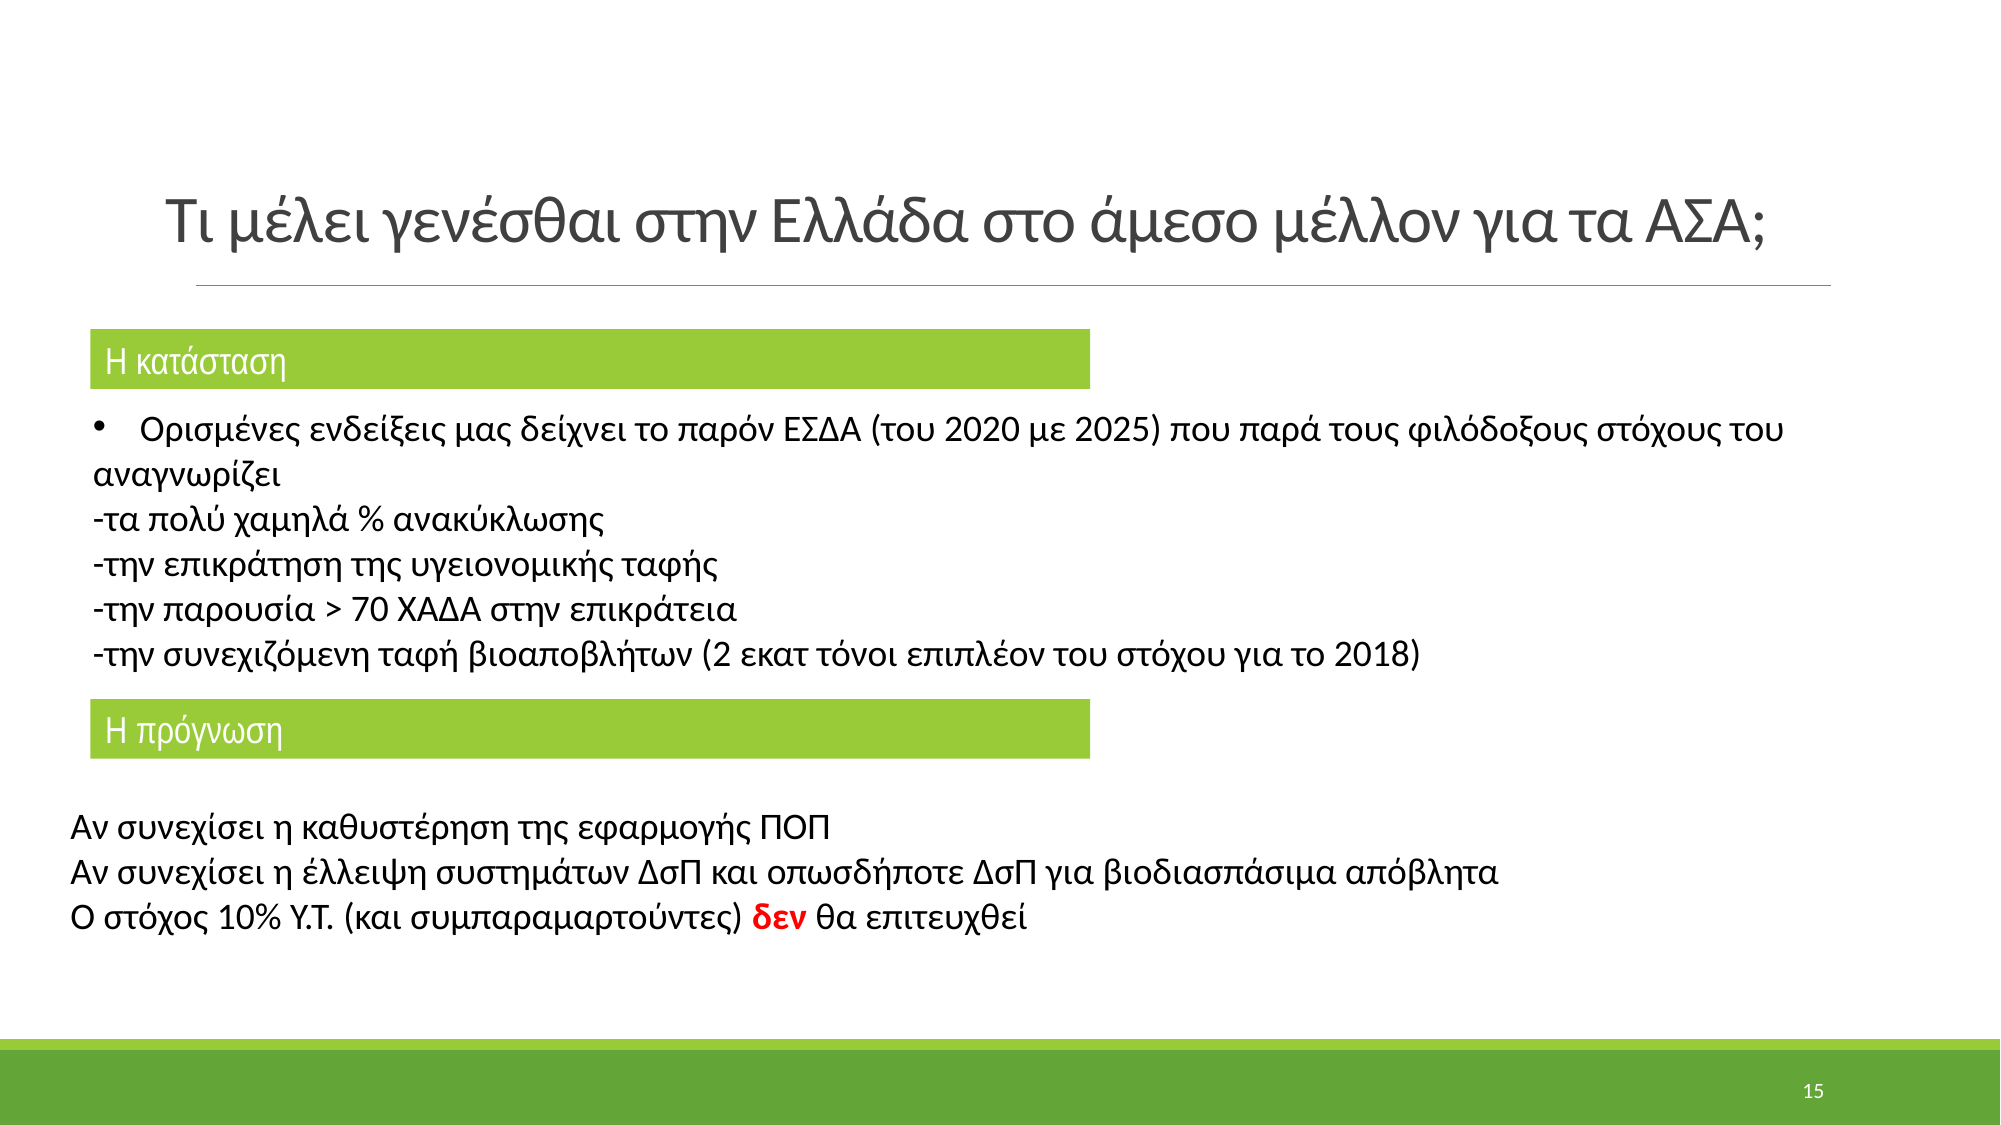

Τι μέλει γενέσθαι στην Ελλάδα στο άμεσο μέλλον για τα ΑΣΑ;
Η κατάσταση
Ορισμένες ενδείξεις μας δείχνει το παρόν ΕΣΔΑ (του 2020 με 2025) που παρά τους φιλόδοξους στόχους του
αναγνωρίζει
-τα πολύ χαμηλά % ανακύκλωσης
-την επικράτηση της υγειονομικής ταφής
-την παρουσία > 70 ΧΑΔΑ στην επικράτεια
-την συνεχιζόμενη ταφή βιοαποβλήτων (2 εκατ τόνοι επιπλέον του στόχου για το 2018)

Η πρόγνωση
Αν συνεχίσει η καθυστέρηση της εφαρμογής ΠΟΠ
Αν συνεχίσει η έλλειψη συστημάτων ΔσΠ και οπωσδήποτε ΔσΠ για βιοδιασπάσιμα απόβλητα
Ο στόχος 10% Υ.Τ. (και συμπαραμαρτούντες) δεν θα επιτευχθεί
15